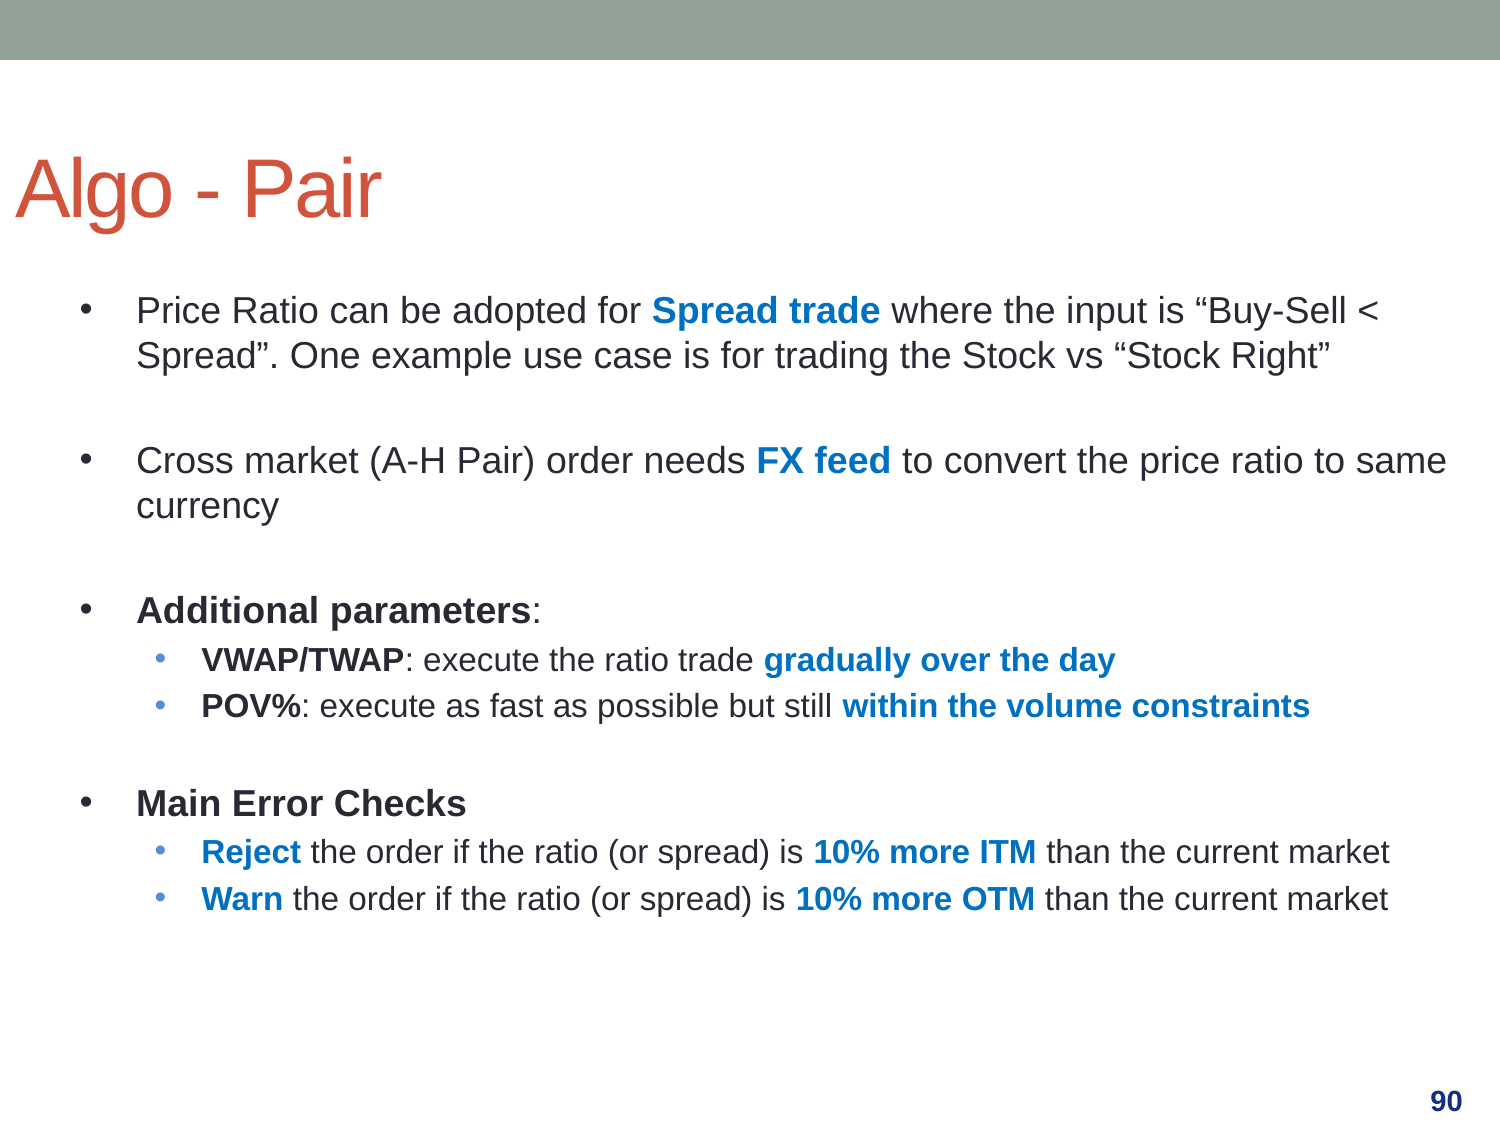

Algo - Pair
Price Ratio can be adopted for Spread trade where the input is “Buy-Sell < Spread”. One example use case is for trading the Stock vs “Stock Right”

Cross market (A-H Pair) order needs FX feed to convert the price ratio to same currency

Additional parameters:
VWAP/TWAP: execute the ratio trade gradually over the day
POV%: execute as fast as possible but still within the volume constraints

Main Error Checks
Reject the order if the ratio (or spread) is 10% more ITM than the current market
Warn the order if the ratio (or spread) is 10% more OTM than the current market

90